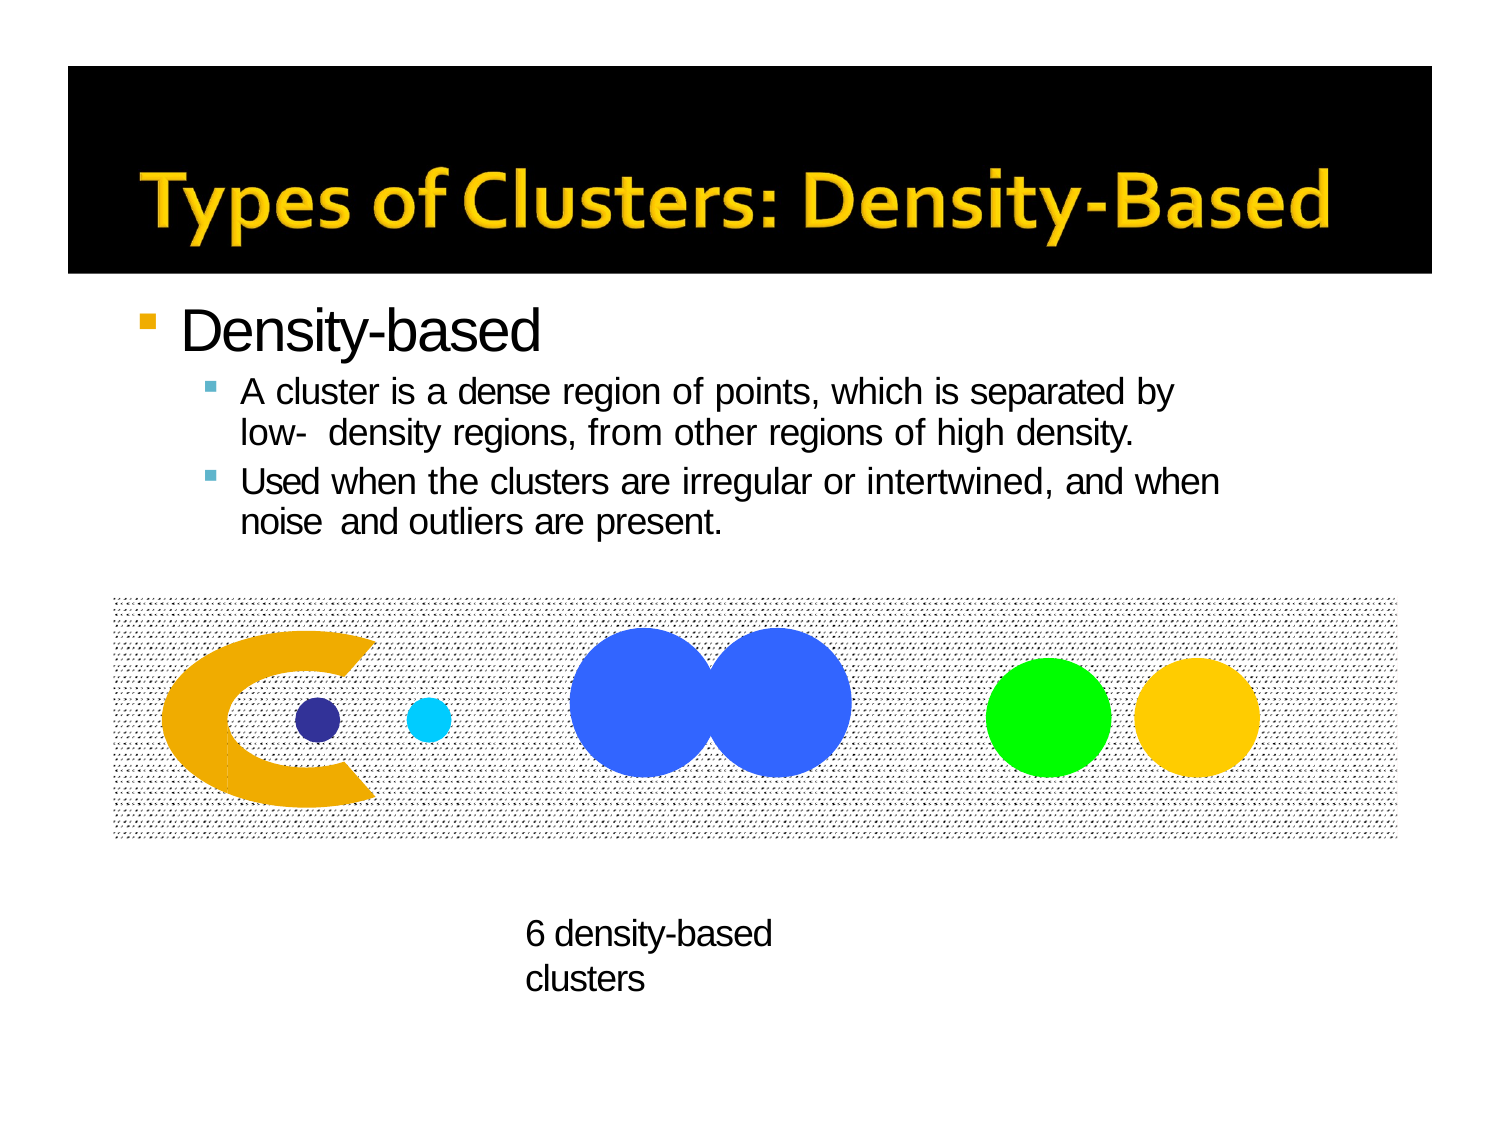

Density-based
A cluster is a dense region of points, which is separated by low-  density regions, from other regions of high density.
Used when the clusters are irregular or intertwined, and when noise  and outliers are present.

6 density-based clusters